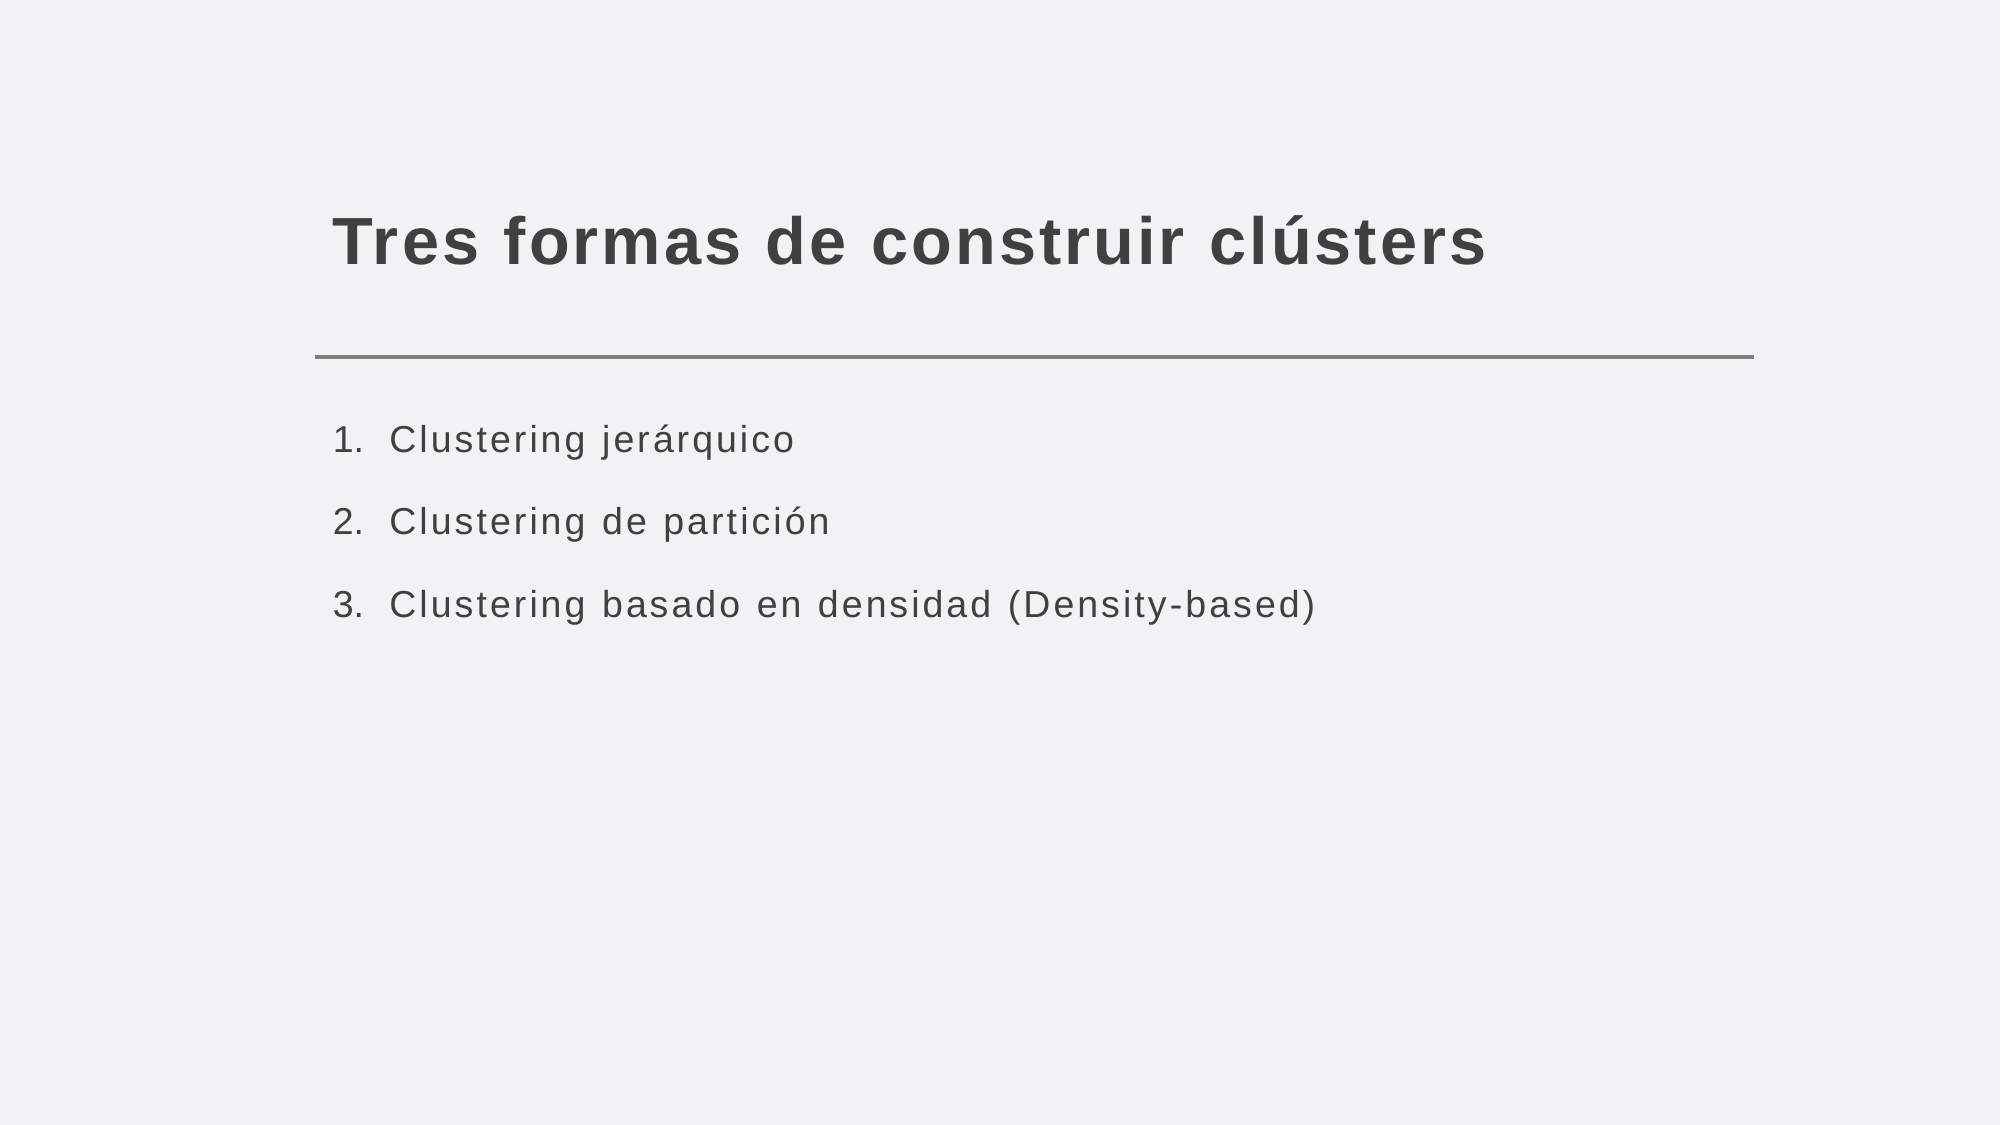

# Tres formas de construir clústers
Clustering jerárquico
Clustering de partición
Clustering basado en densidad (Density-based)